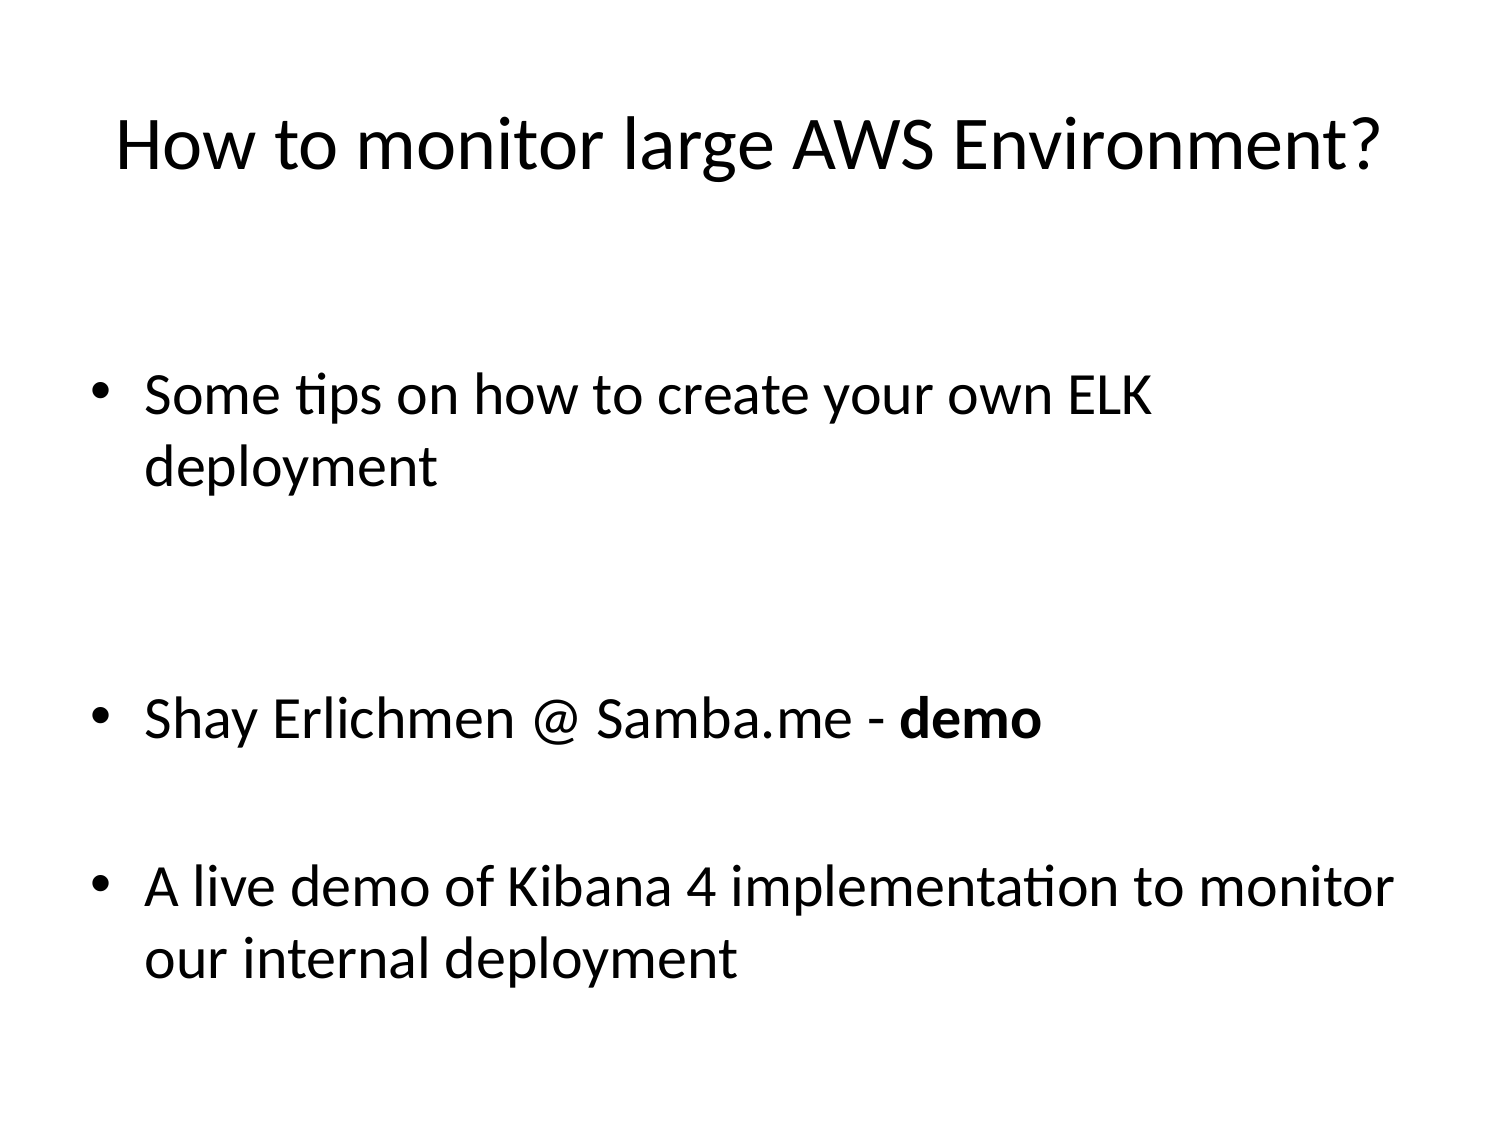

# How to monitor large AWS Environment?

Some tips on how to create your own ELK deployment

Shay Erlichmen @ Samba.me - demo

A live demo of Kibana 4 implementation to monitor our internal deployment